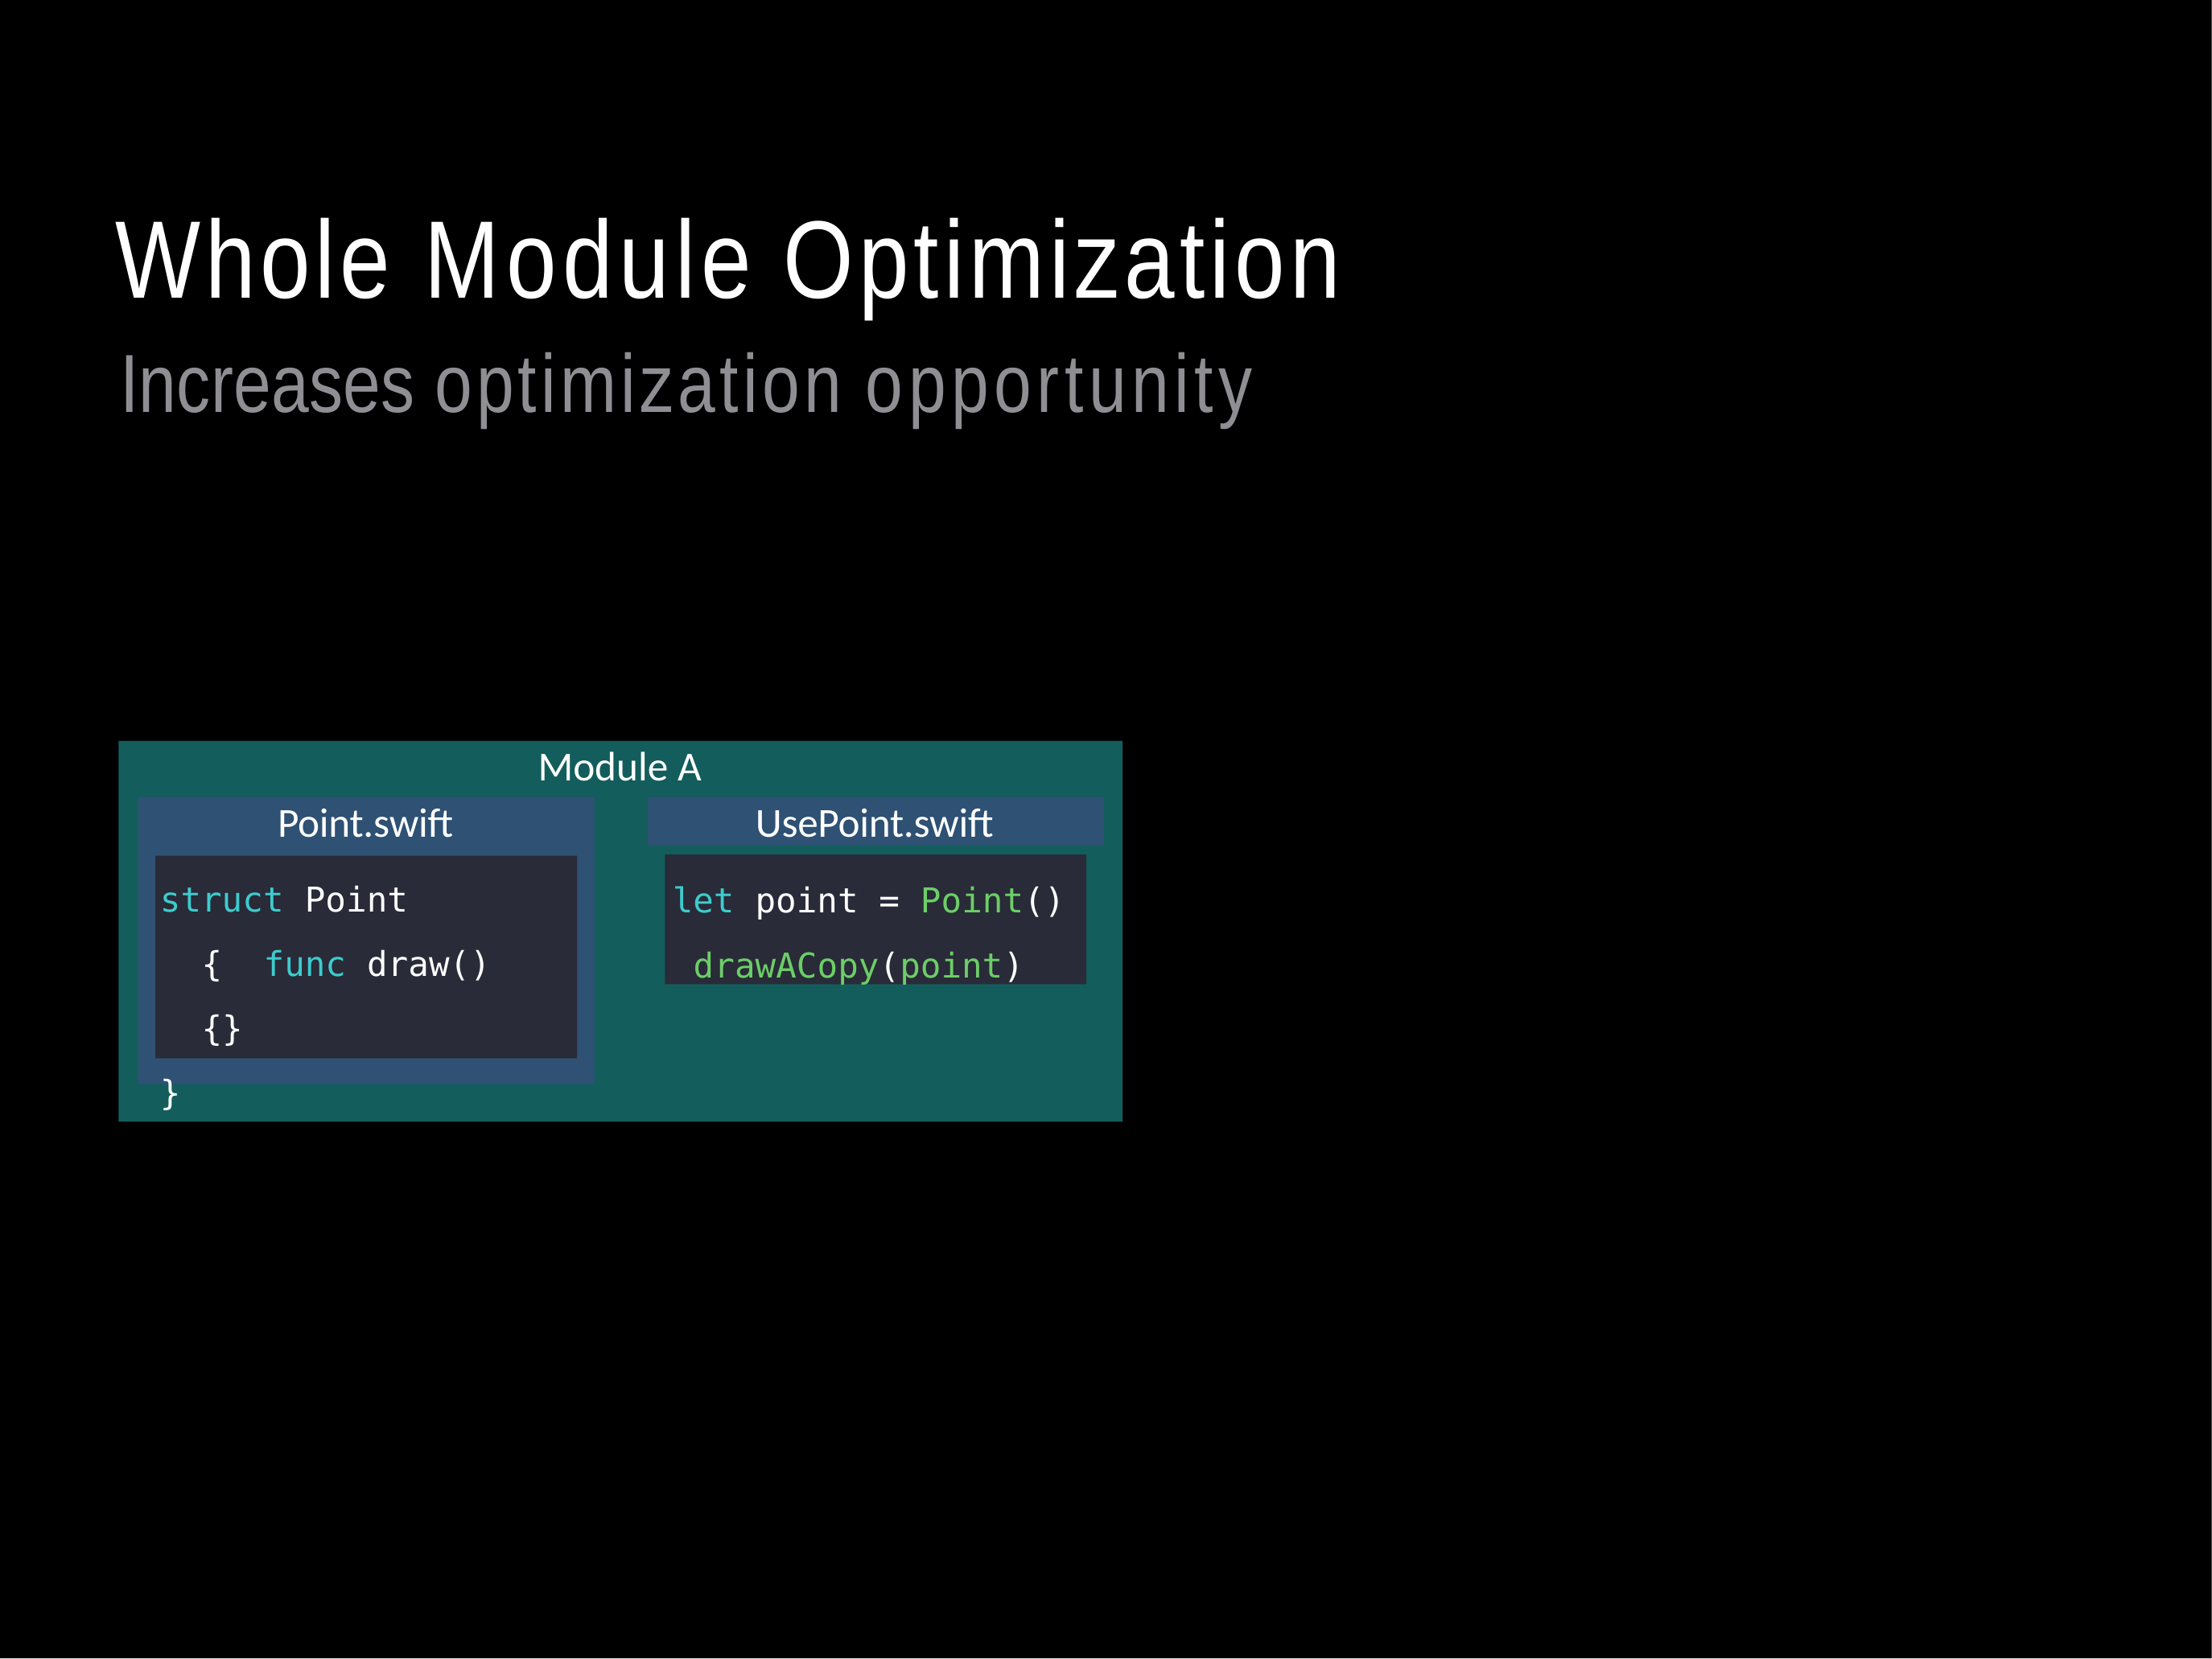

# Whole Module Optimization
Increases optimization opportunity
Module A

Point.swift

UsePoint.swift
struct Point {  func draw() {}
}
let point = Point()  drawACopy(point)